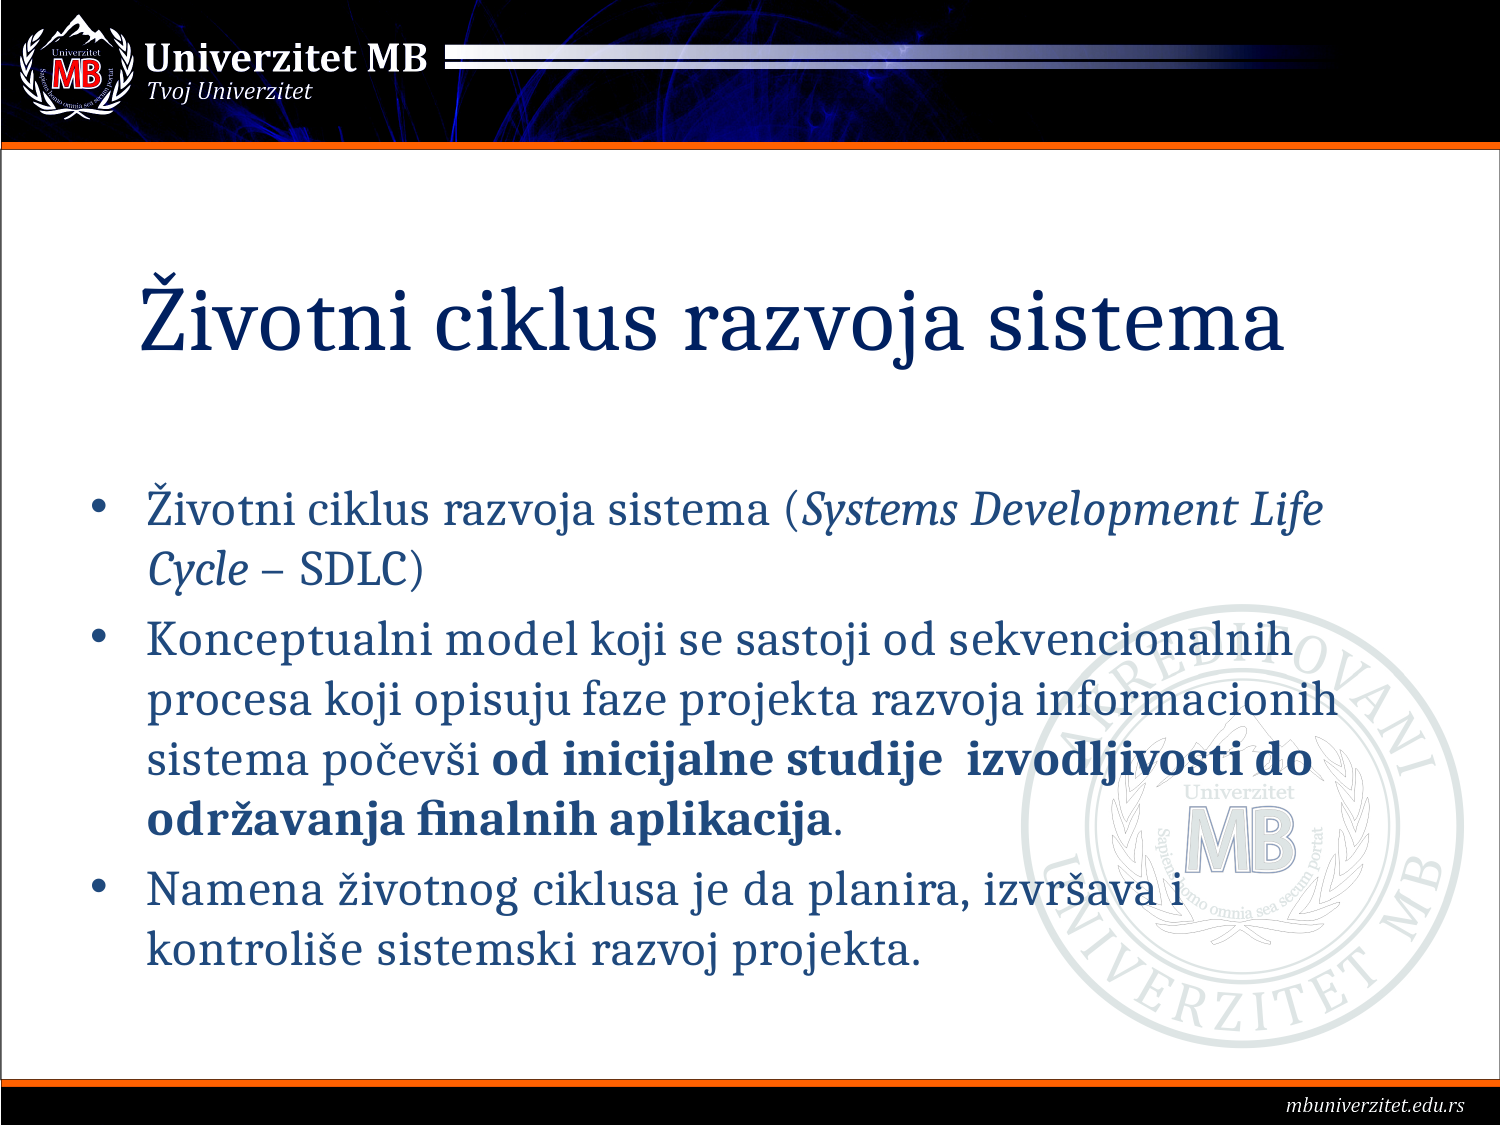

# Životni ciklus razvoja sistema
Životni ciklus razvoja sistema (Systems Development Life Cycle – SDLC)
Konceptualni model koji se sastoji od sekvencionalnih procesa koji opisuju faze projekta razvoja informacionih sistema počevši od inicijalne studije  izvodljivosti do održavanja ﬁnalnih aplikacija.
Namena životnog ciklusa je da planira, izvršava i kontroliše sistemski razvoj projekta.